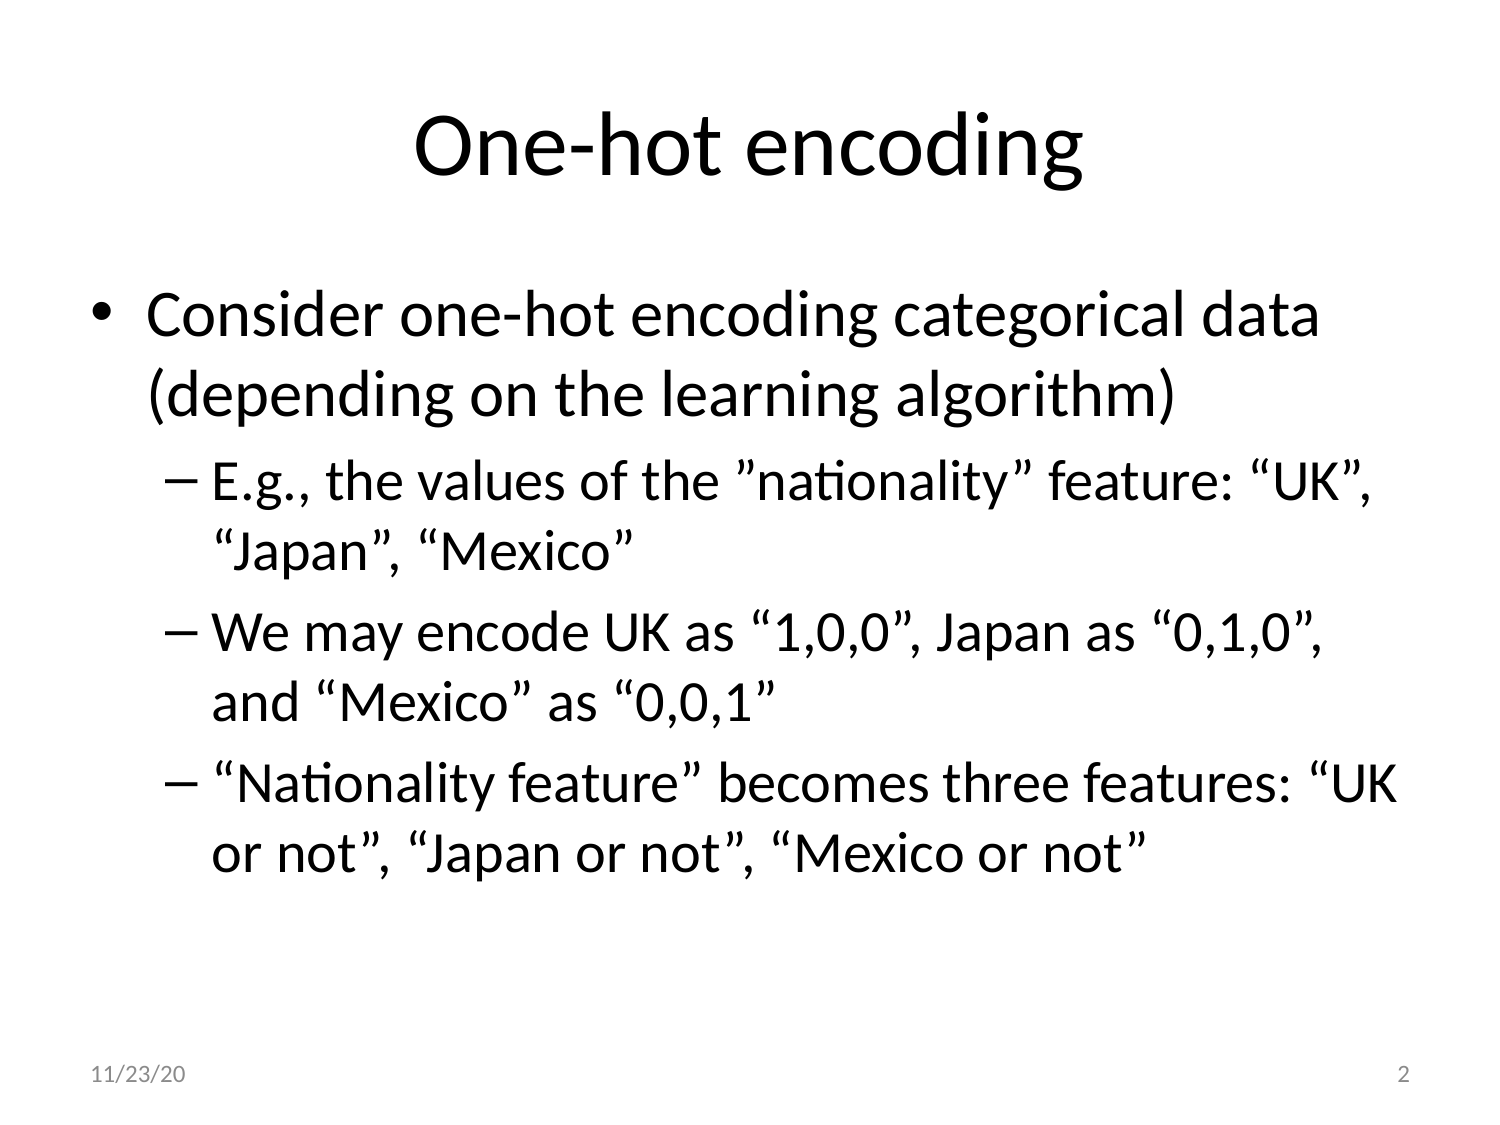

# One-hot encoding
Consider one-hot encoding categorical data (depending on the learning algorithm)
E.g., the values of the ”nationality” feature: “UK”, “Japan”, “Mexico”
We may encode UK as “1,0,0”, Japan as “0,1,0”, and “Mexico” as “0,0,1”
“Nationality feature” becomes three features: “UK or not”, “Japan or not”, “Mexico or not”

11/23/20
2